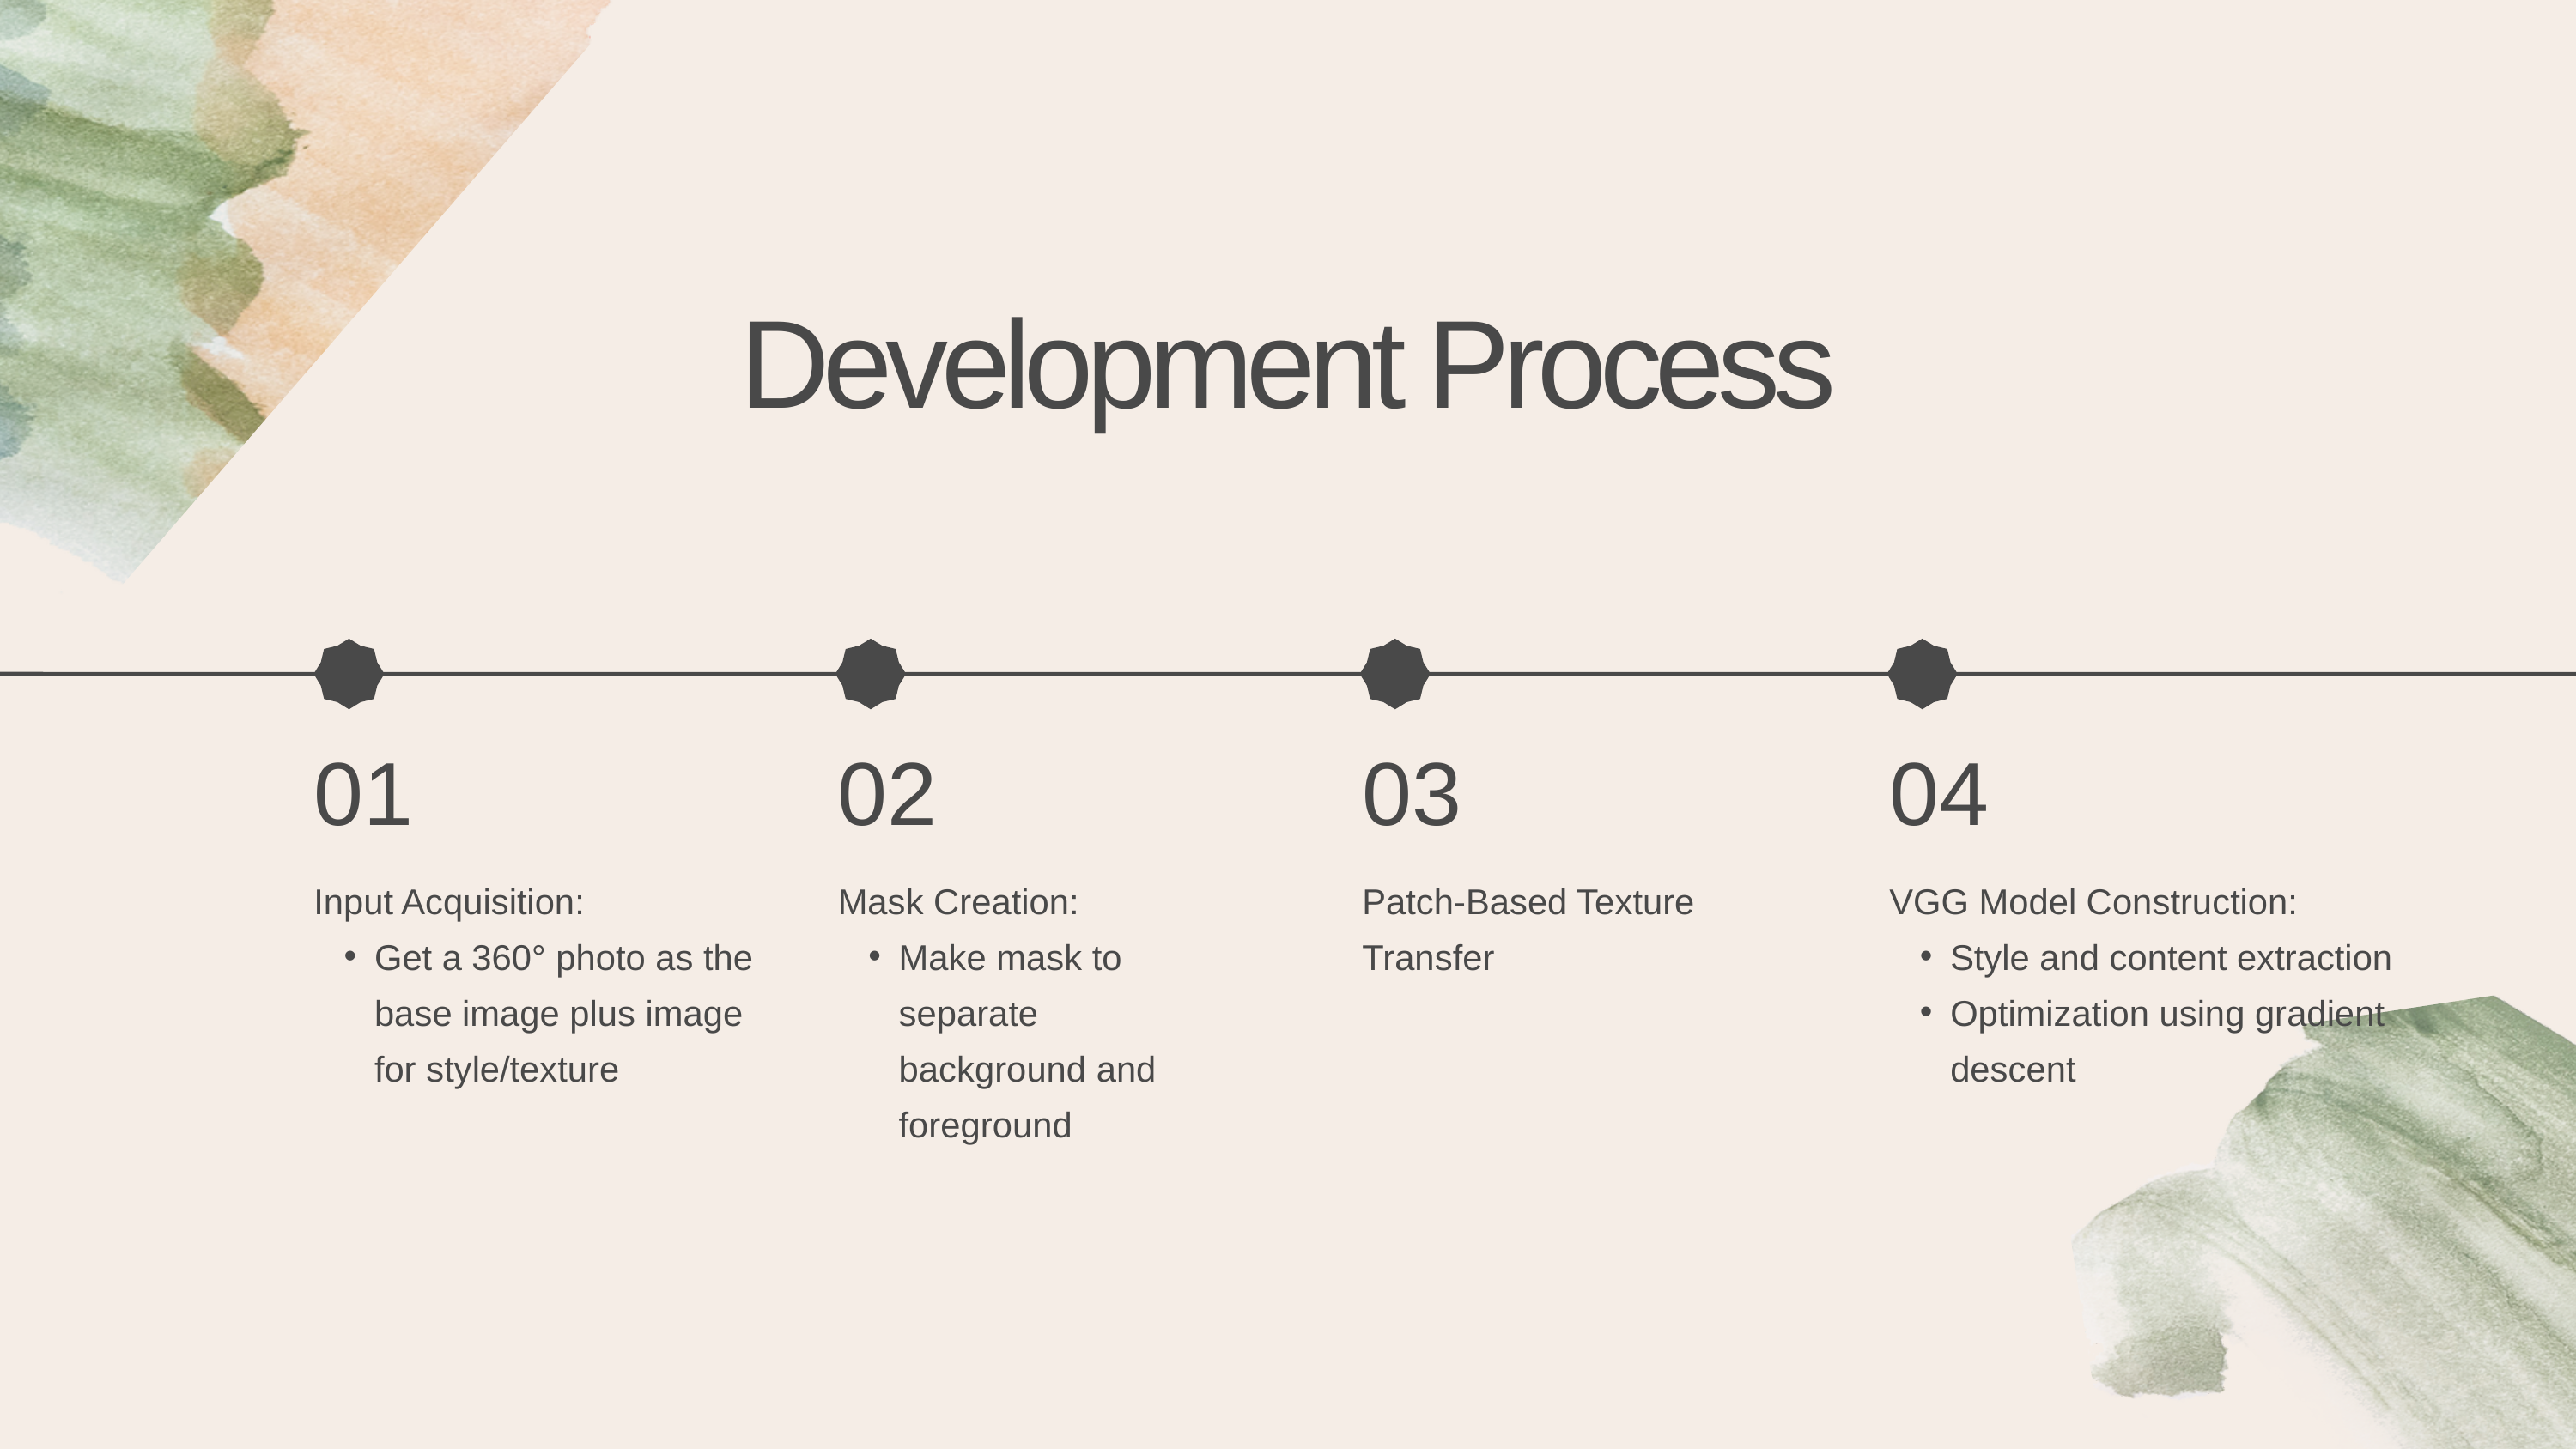

Development Process

01
02
03
04
Input Acquisition:
Get a 360° photo as the base image plus image for style/texture
Mask Creation:
Make mask to separate background and foreground
Patch-Based Texture Transfer
VGG Model Construction:
Style and content extraction
Optimization using gradient descent